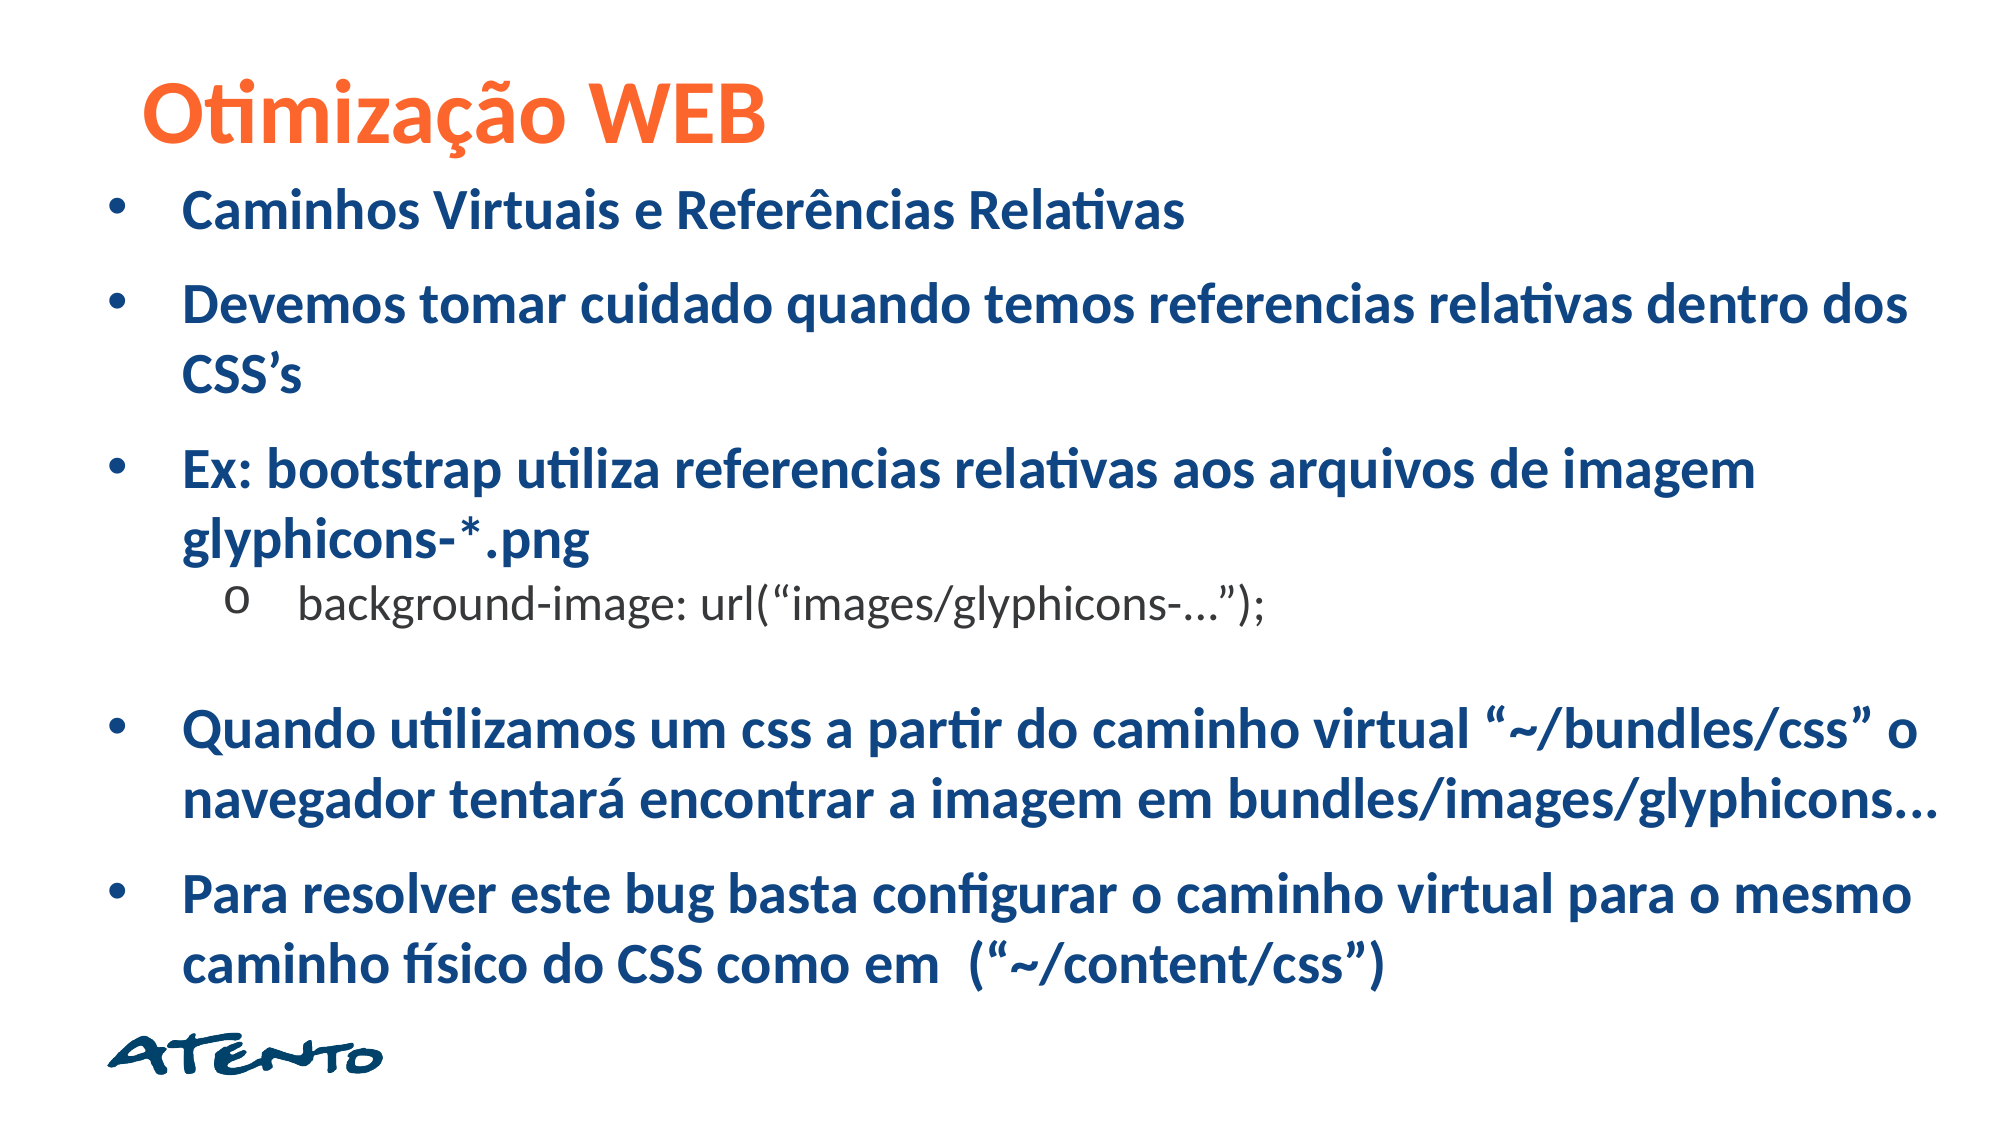

Otimização WEB
Caminhos Virtuais e Referências Relativas
Devemos tomar cuidado quando temos referencias relativas dentro dos CSS’s
Ex: bootstrap utiliza referencias relativas aos arquivos de imagem glyphicons-*.png
background-image: url(“images/glyphicons-...”);
Quando utilizamos um css a partir do caminho virtual “~/bundles/css” o navegador tentará encontrar a imagem em bundles/images/glyphicons...
Para resolver este bug basta configurar o caminho virtual para o mesmo caminho físico do CSS como em  (“~/content/css”)